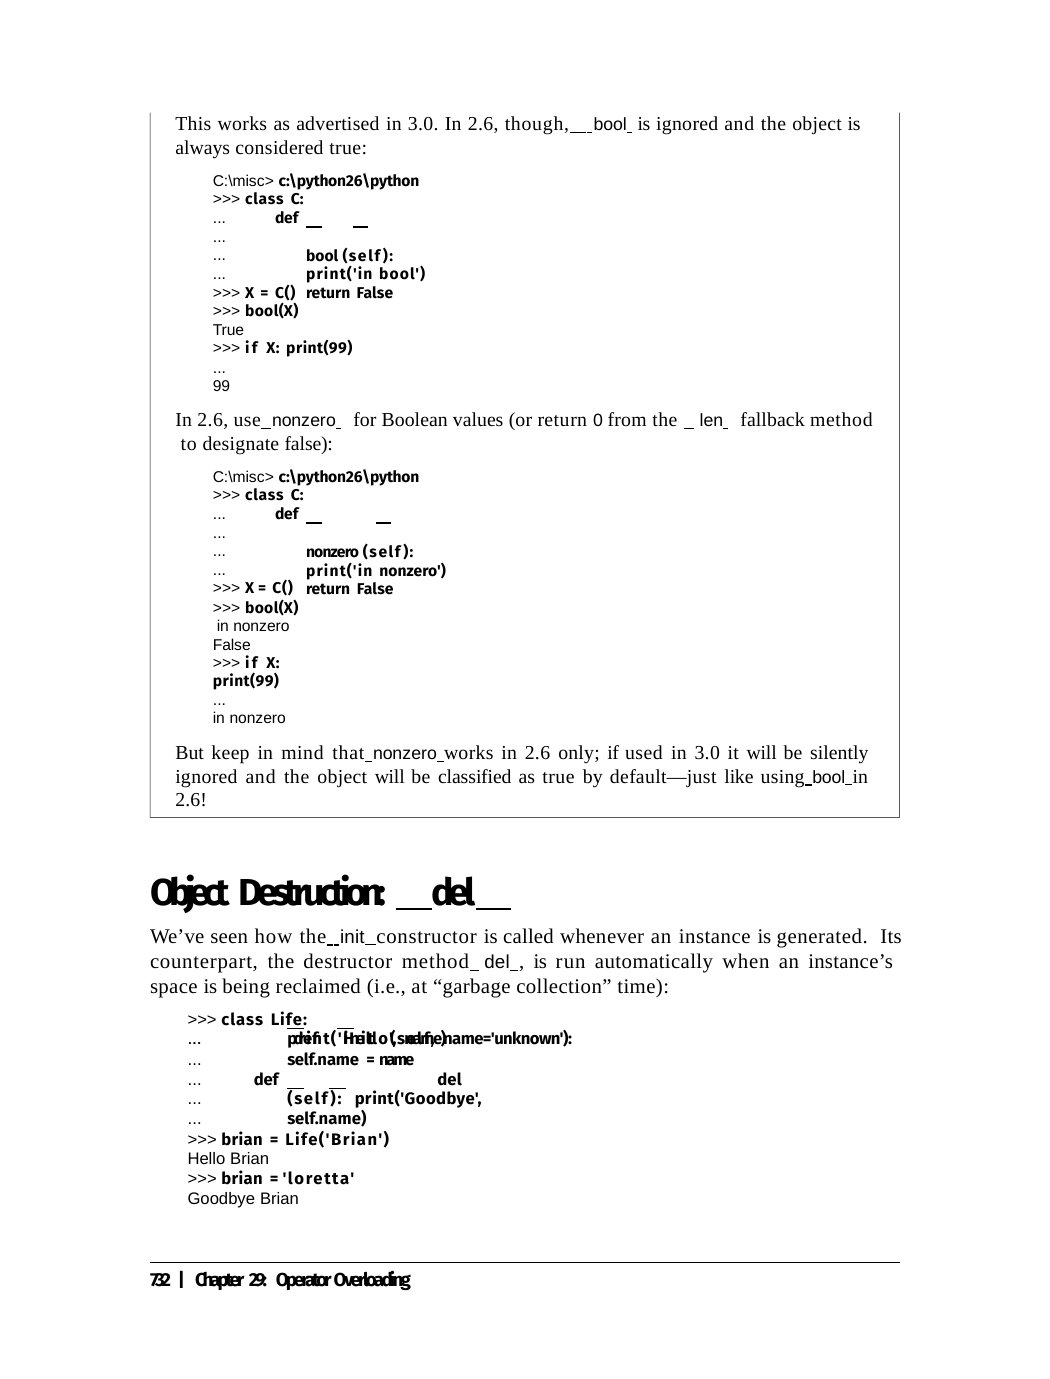

This works as advertised in 3.0. In 2.6, though,    bool is ignored and the object is  always considered true:
C:\misc> c:\python26\python
>>> class C:

...
...
...
...
def		bool (self):  print('in bool')  return False

>>> X = C()
>>> bool(X)
True
>>> if X: print(99)
...  99
In 2.6, use  nonzero for Boolean values (or return 0 from the   len fallback method  to designate false):
C:\misc> c:\python26\python
>>> class C:
...
...
...
...
def		nonzero (self):  print('in nonzero')  return False

>>> X = C()
>>> bool(X)  in nonzero  False
>>> if X: print(99)
...
in nonzero
But keep in mind that nonzero works in 2.6 only; if used in 3.0 it will be silently  ignored and the object will be classified as true by default—just like using bool in  2.6!

Object Destruction:     del
We’ve seen how the  init  constructor is called whenever an instance is generated.  Its counterpart, the destructor method del , is run automatically when an instance’s  space is being reclaimed (i.e., at “garbage collection” time):
>>> class Life:
...	def	init  (self, name='unknown'):
...
...
...
...
...
print('Hello', name)  self.name = name
def		del (self):  print('Goodbye', self.name)

>>> brian = Life('Brian')
Hello Brian
>>> brian = 'loretta'
Goodbye Brian

732  |  Chapter 29:  Operator Overloading